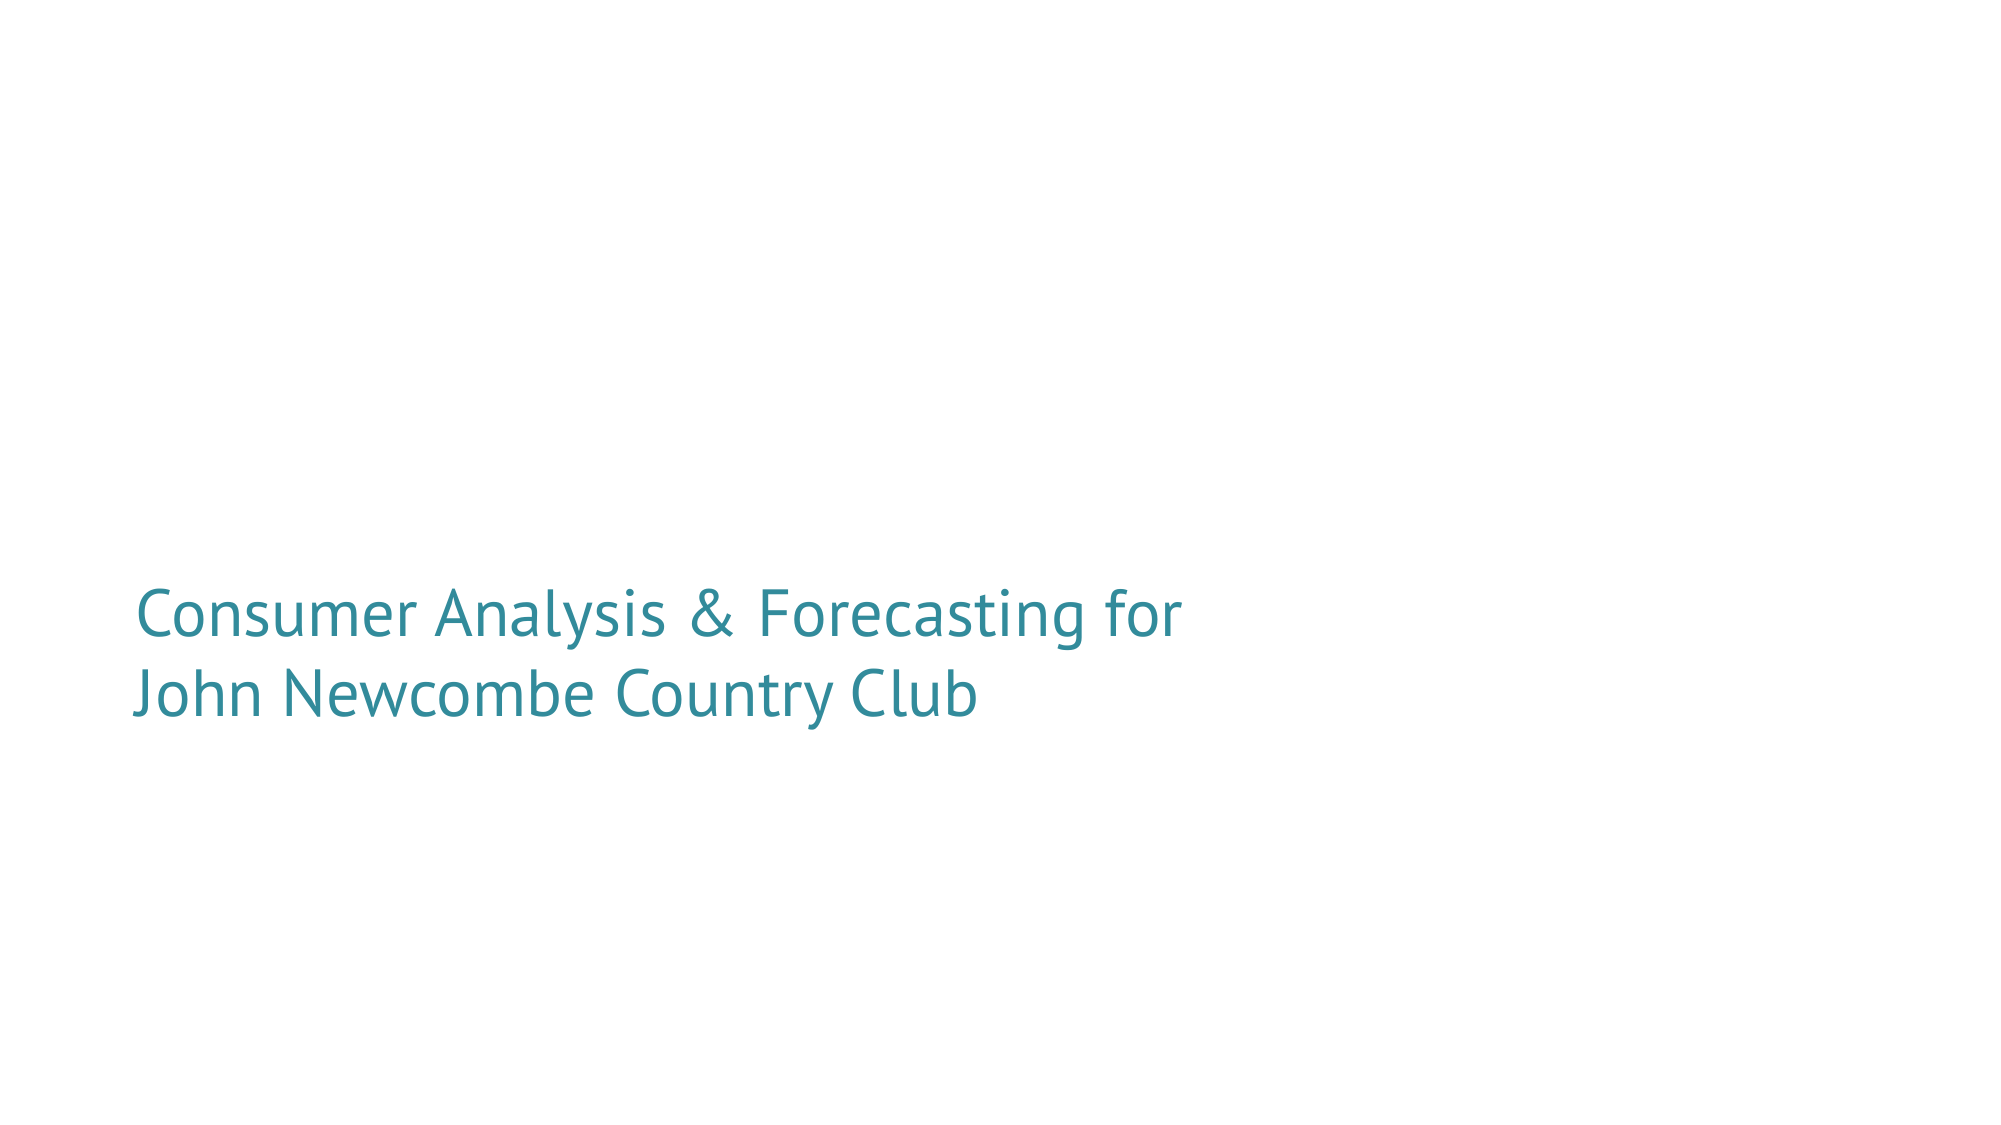

Consumer Analysis & Forecasting for
John Newcombe Country Club